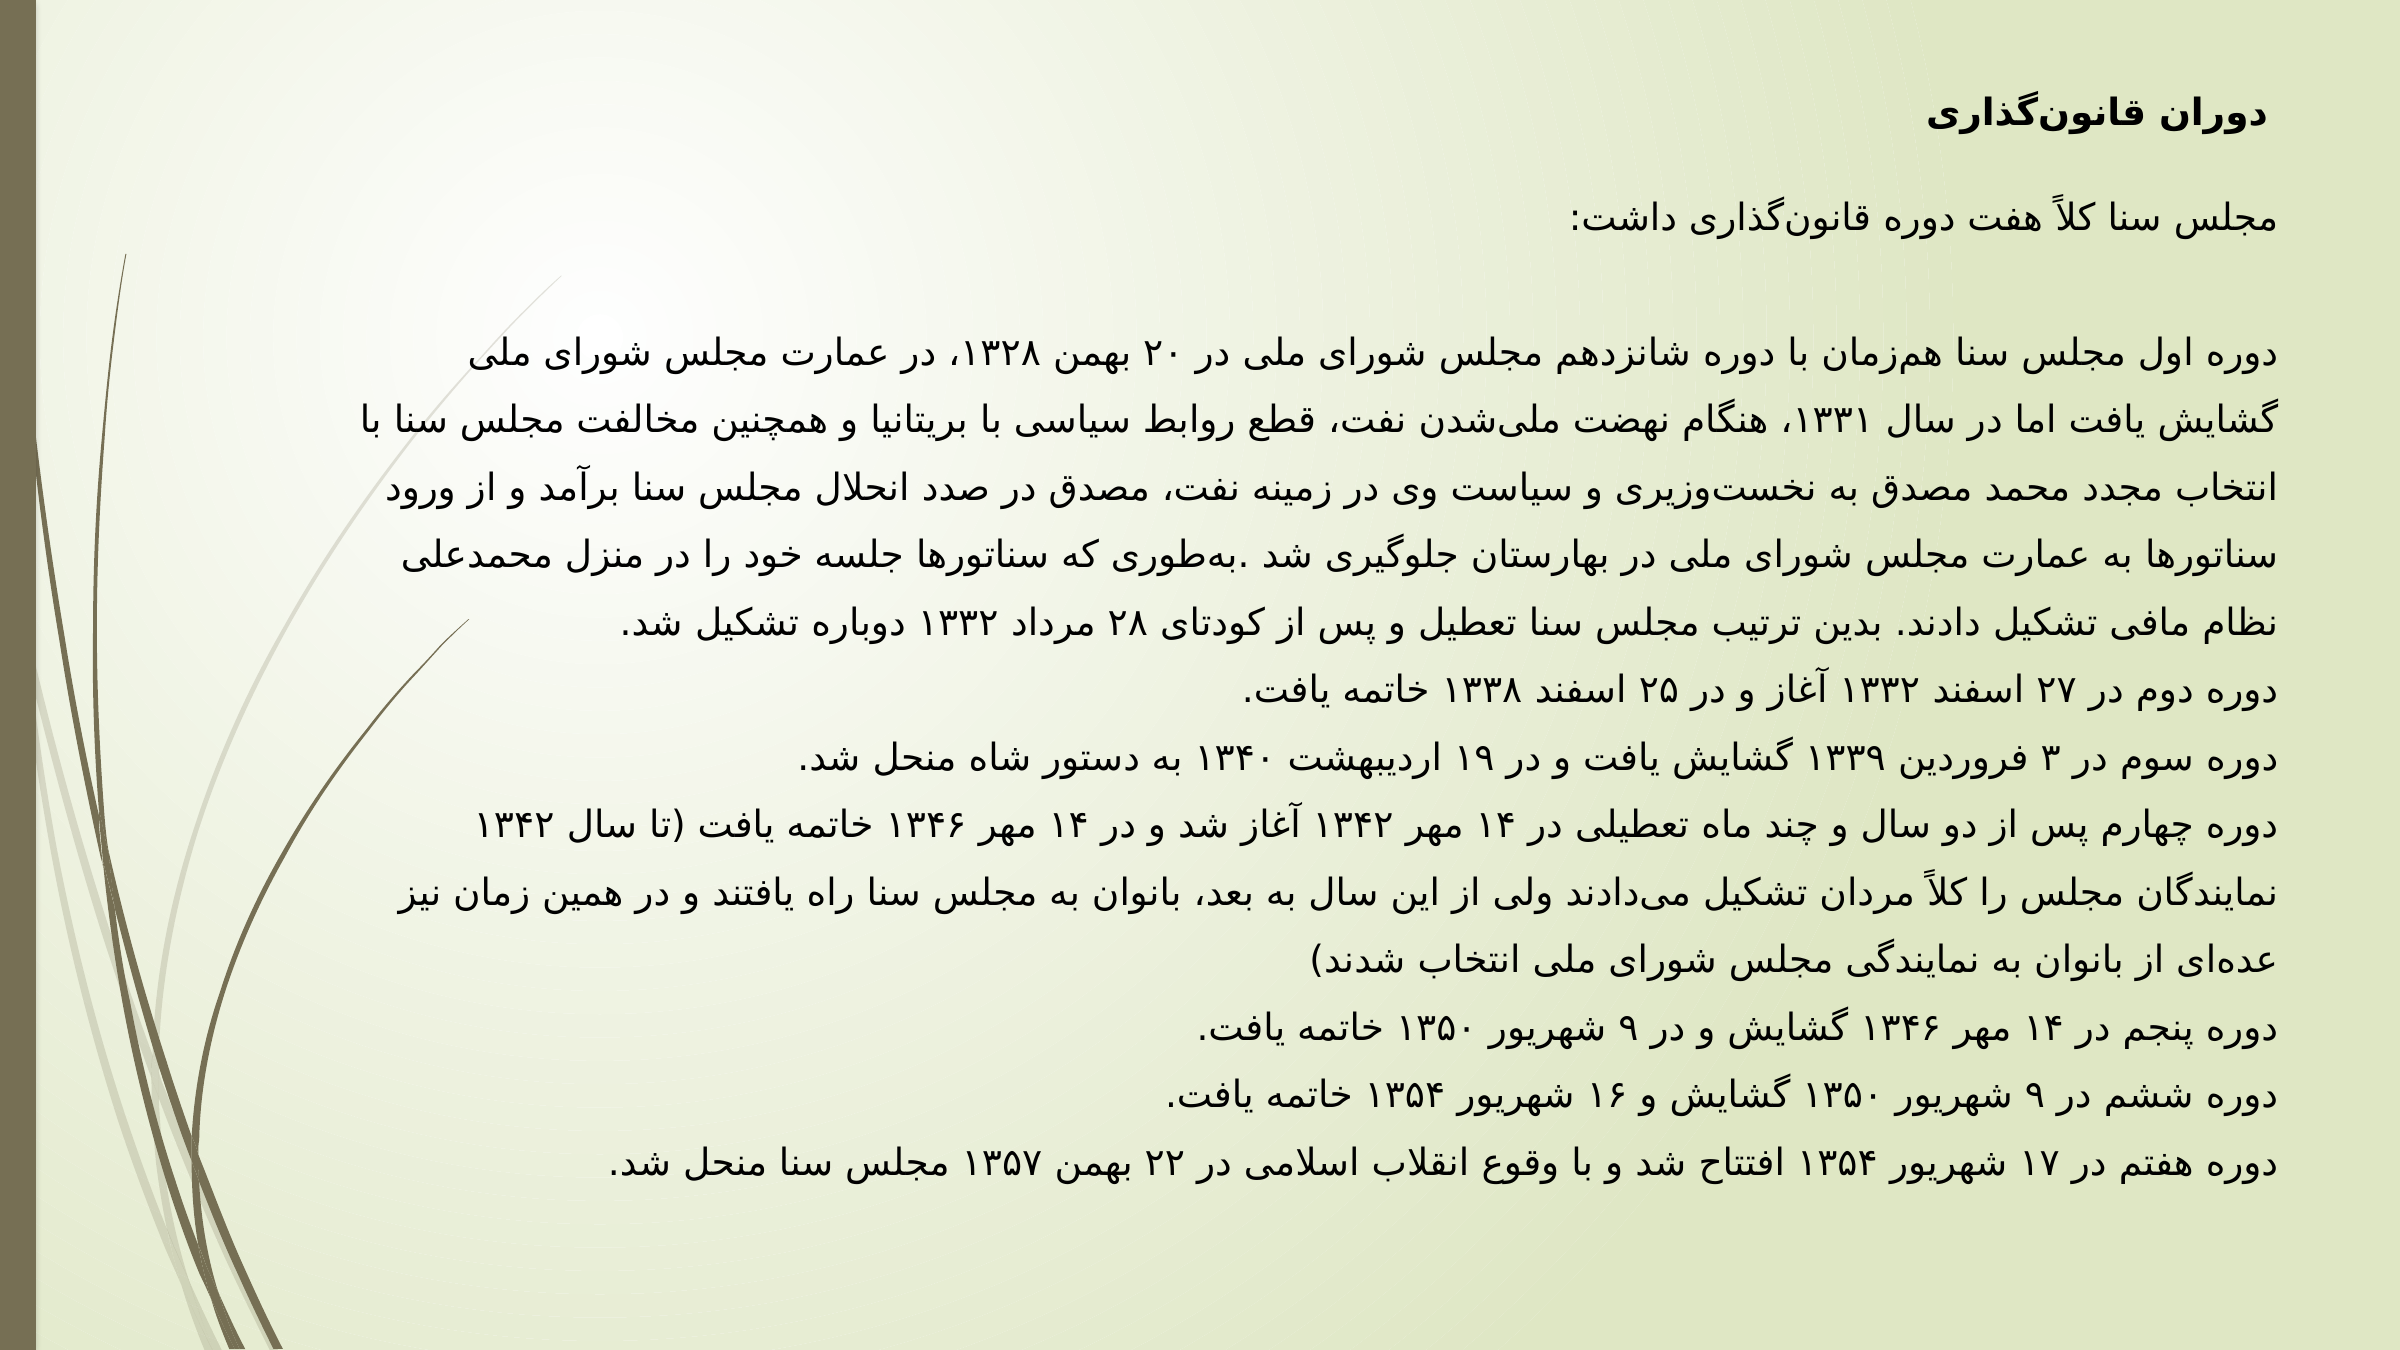

دوران قانون‌گذاری
مجلس سنا کلاً هفت دوره قانون‌گذاری داشت:

دوره اول مجلس سنا هم‌زمان با دوره شانزدهم مجلس شورای ملی در ۲۰ بهمن ۱۳۲۸، در عمارت مجلس شورای ملی گشایش یافت اما در سال ۱۳۳۱، هنگام نهضت ملی‌شدن نفت، قطع روابط سیاسی با بریتانیا و همچنین مخالفت مجلس سنا با انتخاب مجدد محمد مصدق به نخست‌وزیری و سیاست وی در زمینه نفت، مصدق در صدد انحلال مجلس سنا برآمد و از ورود سناتورها به عمارت مجلس شورای ملی در بهارستان جلوگیری شد .به‌طوری‌ که سناتورها جلسه خود را در منزل محمدعلی نظام مافی تشکیل دادند. بدین ترتیب مجلس سنا تعطیل و پس از کودتای ۲۸ مرداد ۱۳۳۲ دوباره تشکیل شد.
دوره دوم در ۲۷ اسفند ۱۳۳۲ آغاز و در ۲۵ اسفند ۱۳۳۸ خاتمه یافت.
دوره سوم در ۳ فروردین ۱۳۳۹ گشایش یافت و در ۱۹ اردیبهشت ۱۳۴۰ به دستور شاه منحل شد.
دوره چهارم پس از دو سال و چند ماه تعطیلی در ۱۴ مهر ۱۳۴۲ آغاز شد و در ۱۴ مهر ۱۳۴۶ خاتمه یافت (تا سال ۱۳۴۲ نمایندگان مجلس را کلاً مردان تشکیل می‌دادند ولی از این سال به بعد، بانوان به مجلس سنا راه یافتند و در همین زمان نیز عده‌ای از بانوان به نمایندگی مجلس شورای ملی انتخاب شدند)
دوره پنجم در ۱۴ مهر ۱۳۴۶ گشایش و در ۹ شهریور ۱۳۵۰ خاتمه یافت.
دوره ششم در ۹ شهریور ۱۳۵۰ گشایش و ۱۶ شهریور ۱۳۵۴ خاتمه یافت.
دوره هفتم در ۱۷ شهریور ۱۳۵۴ افتتاح شد و با وقوع انقلاب اسلامی در ۲۲ بهمن ۱۳۵۷ مجلس سنا منحل شد.